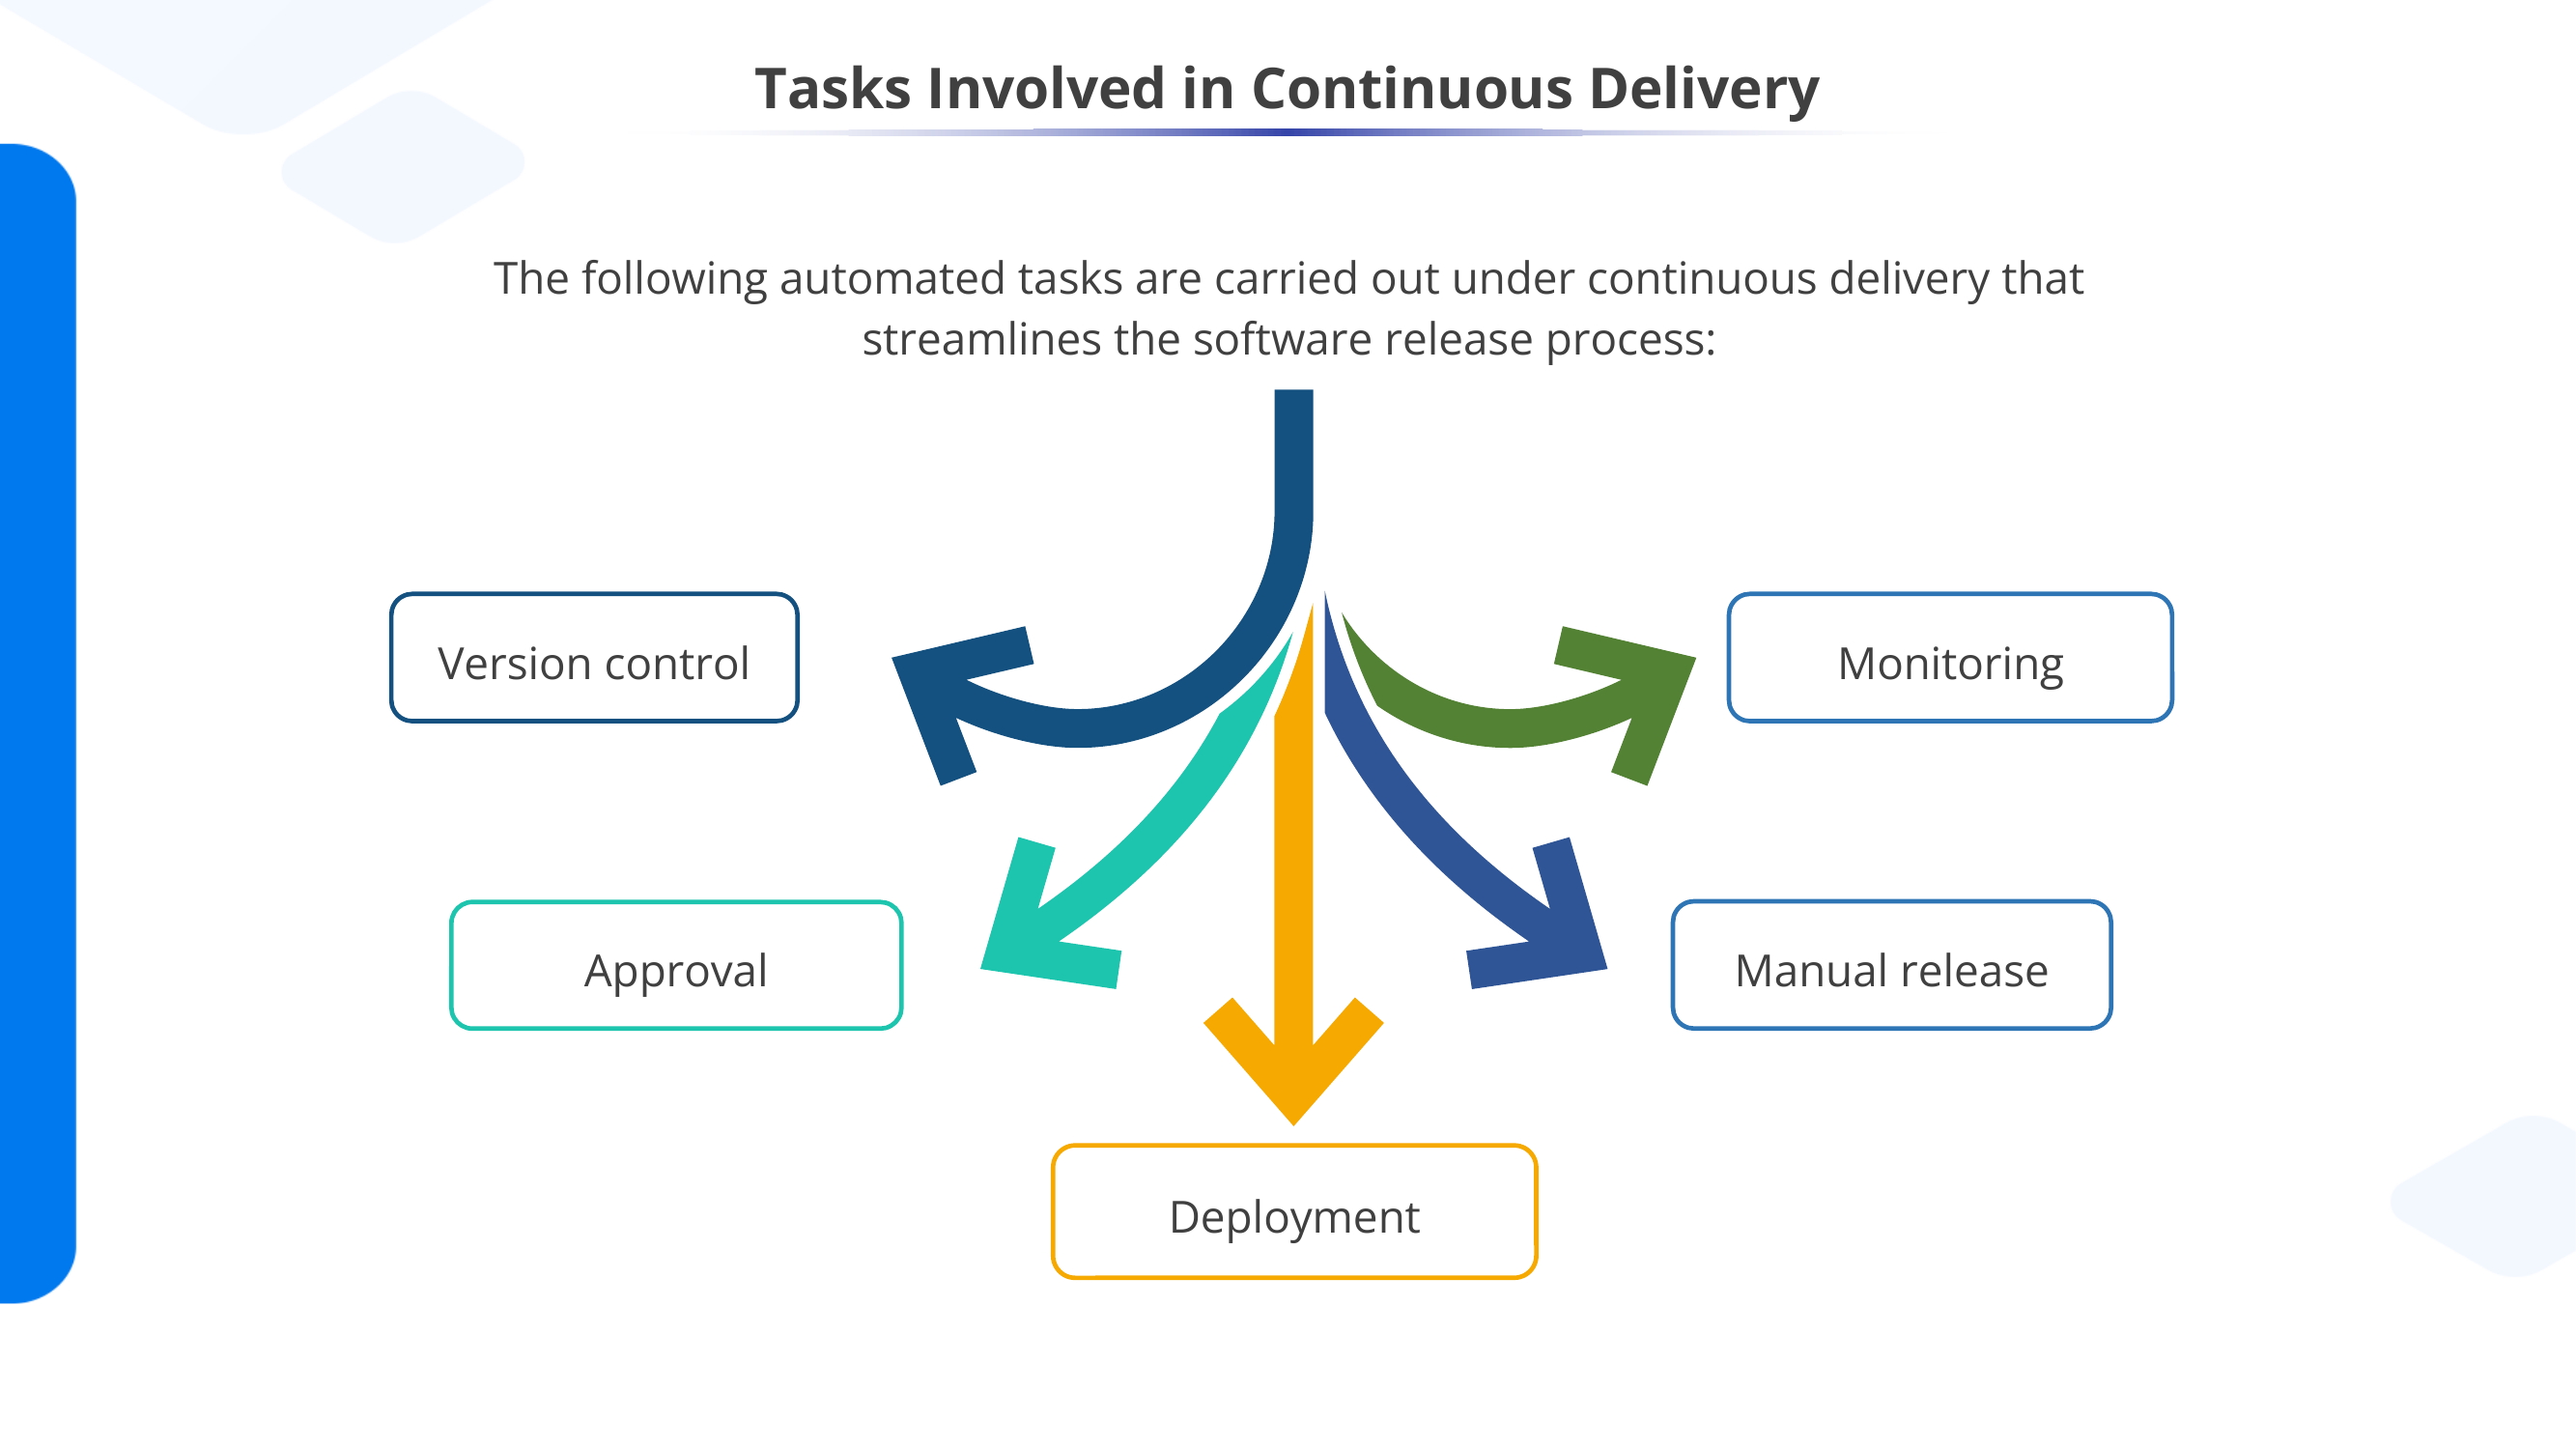

# Tasks Involved in Continuous Delivery

The following automated tasks are carried out under continuous delivery that
streamlines the software release process:

Version control

Manual release
Monitoring

Deployment

Approval